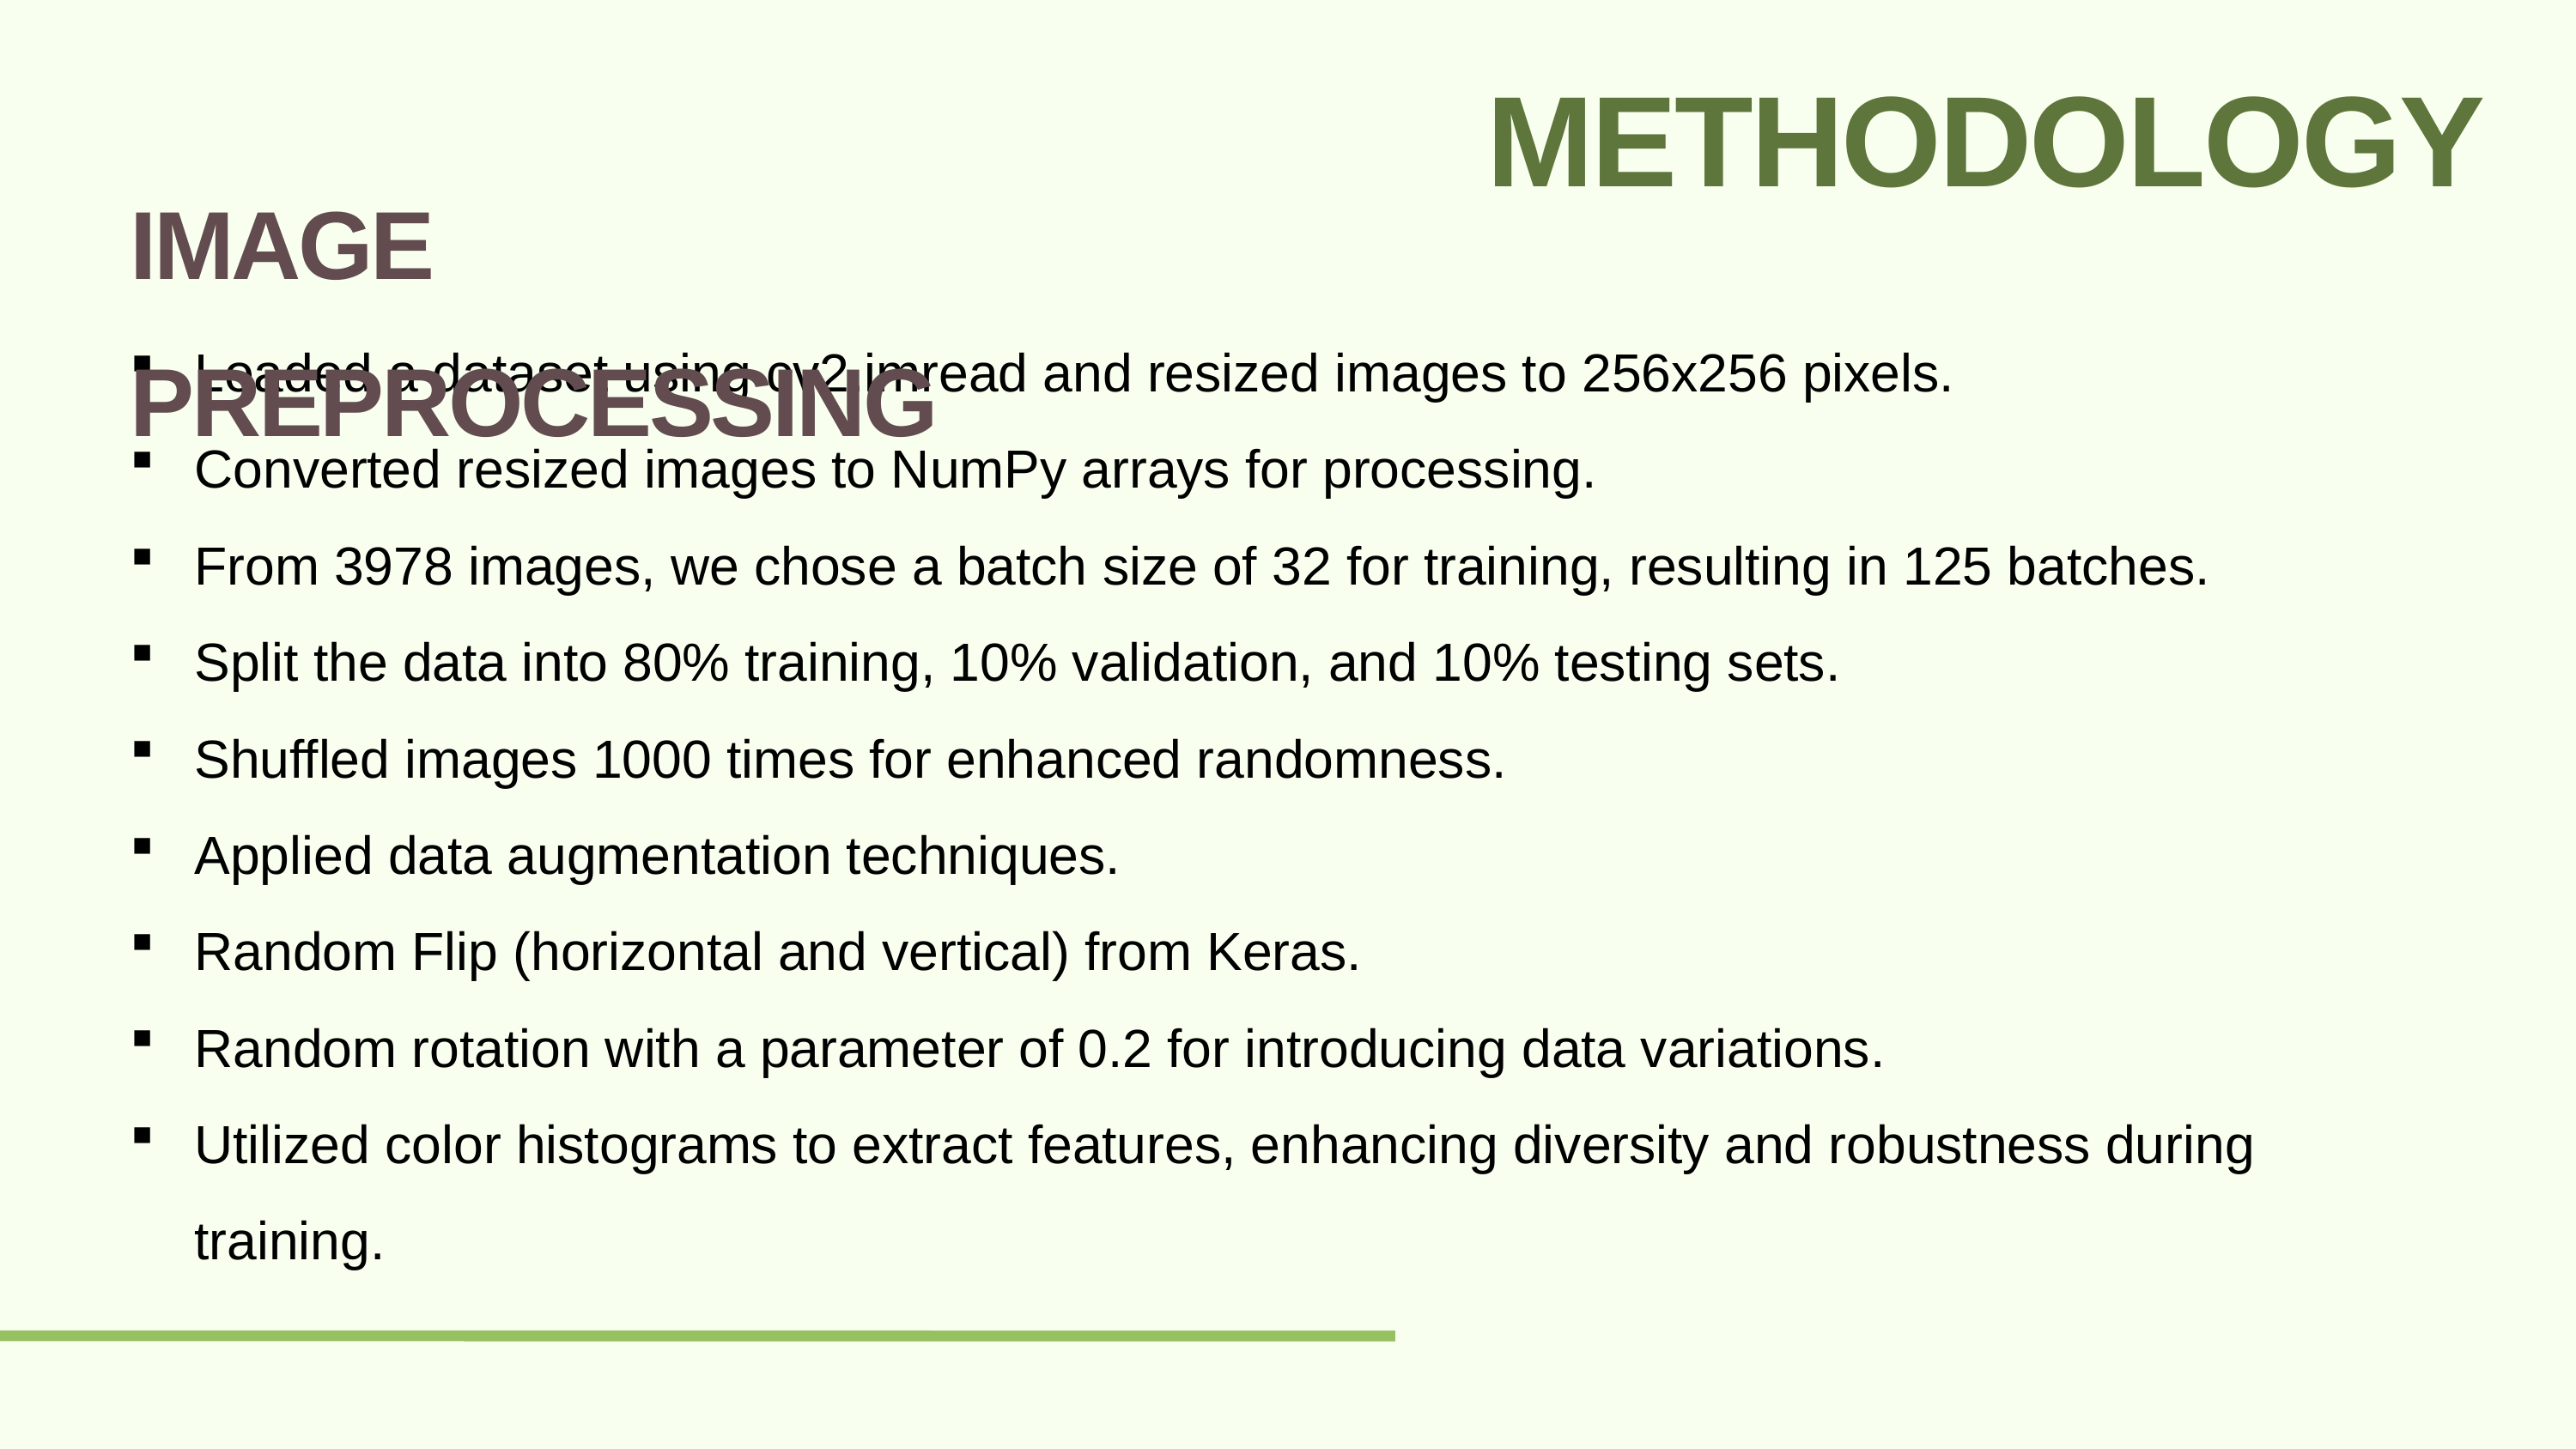

METHODOLOGY
IMAGE PREPROCESSING

Loaded a dataset using cv2.imread and resized images to 256x256 pixels.
Converted resized images to NumPy arrays for processing.
From 3978 images, we chose a batch size of 32 for training, resulting in 125 batches.
Split the data into 80% training, 10% validation, and 10% testing sets.
Shuffled images 1000 times for enhanced randomness.
Applied data augmentation techniques.
Random Flip (horizontal and vertical) from Keras.
Random rotation with a parameter of 0.2 for introducing data variations.
Utilized color histograms to extract features, enhancing diversity and robustness during training.